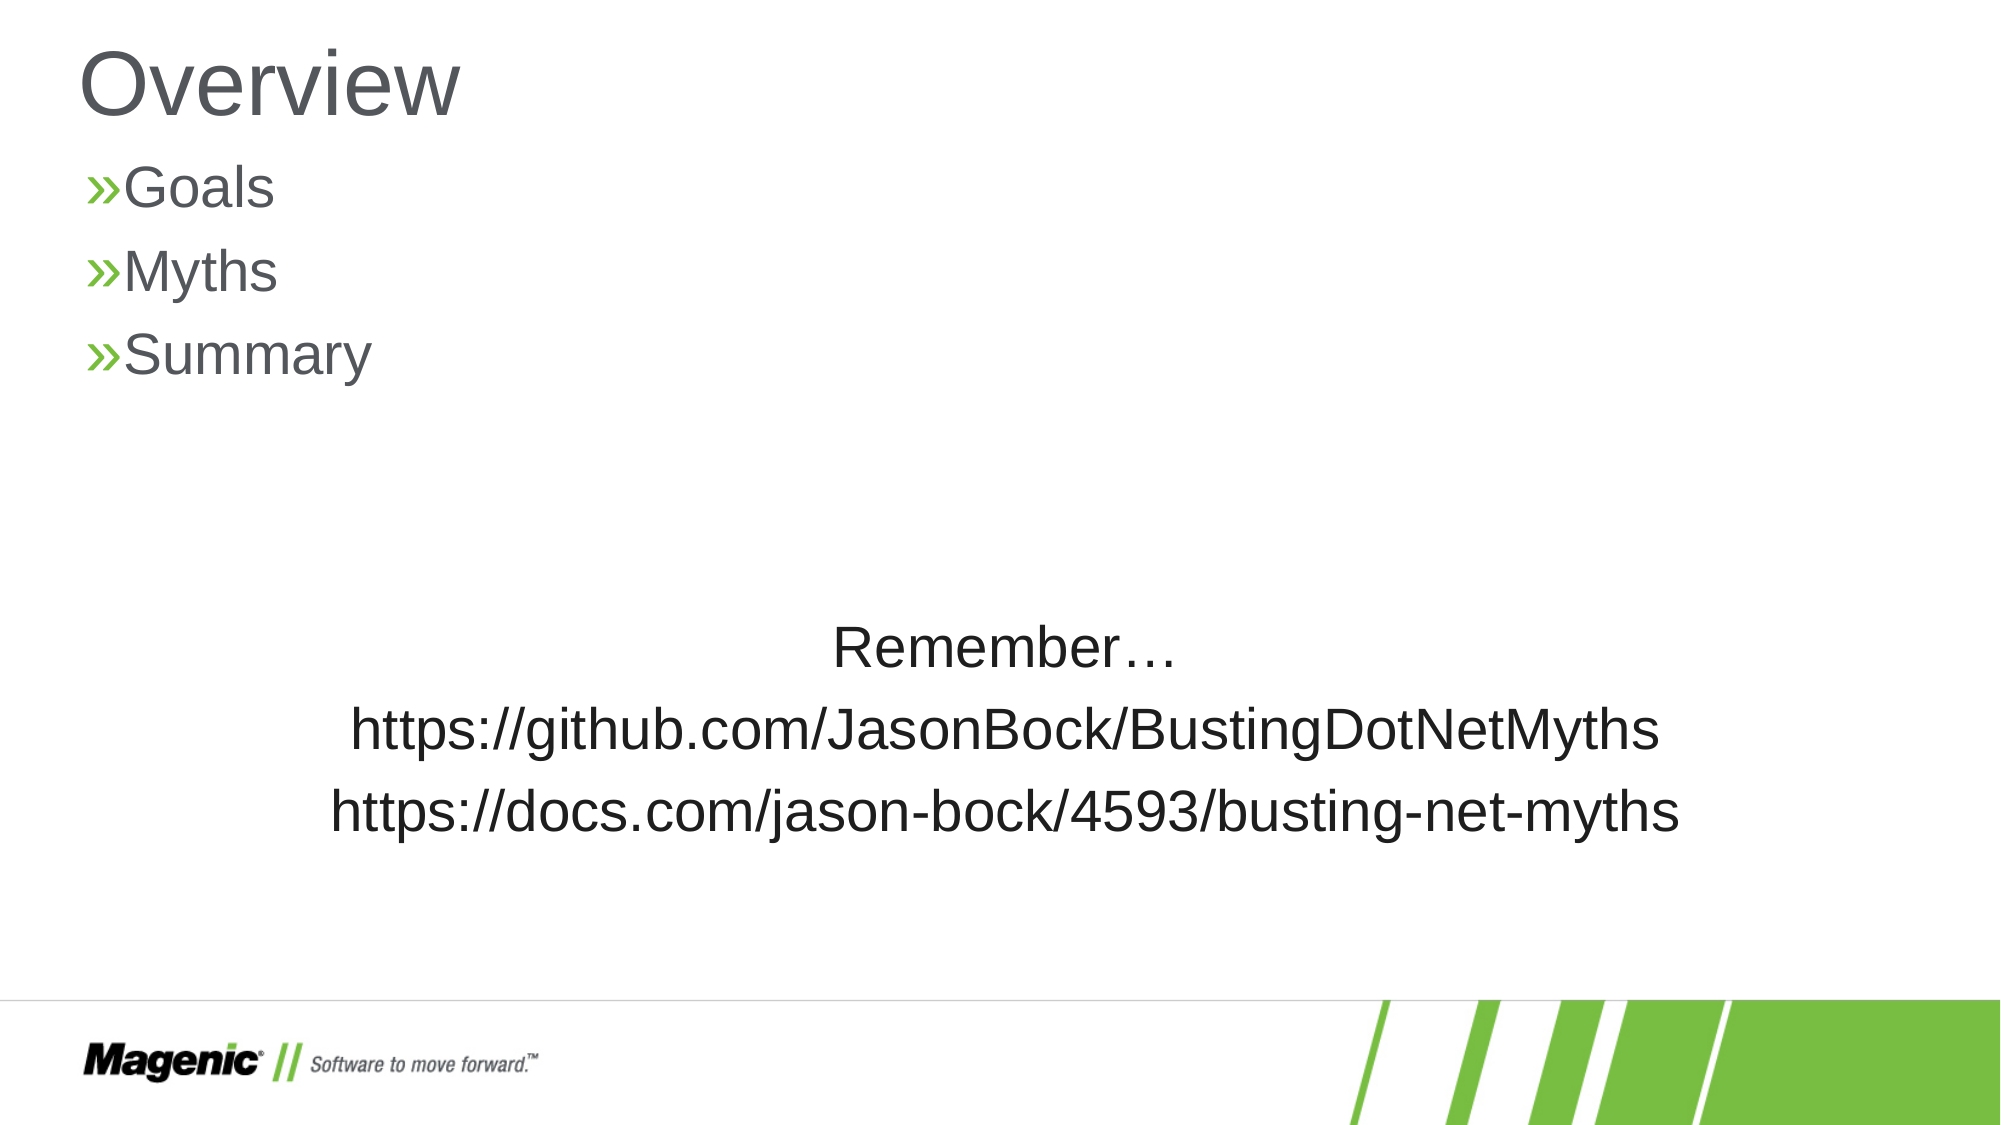

# Overview
Goals
Myths
Summary
Remember…
https://github.com/JasonBock/BustingDotNetMyths
https://docs.com/jason-bock/4593/busting-net-myths